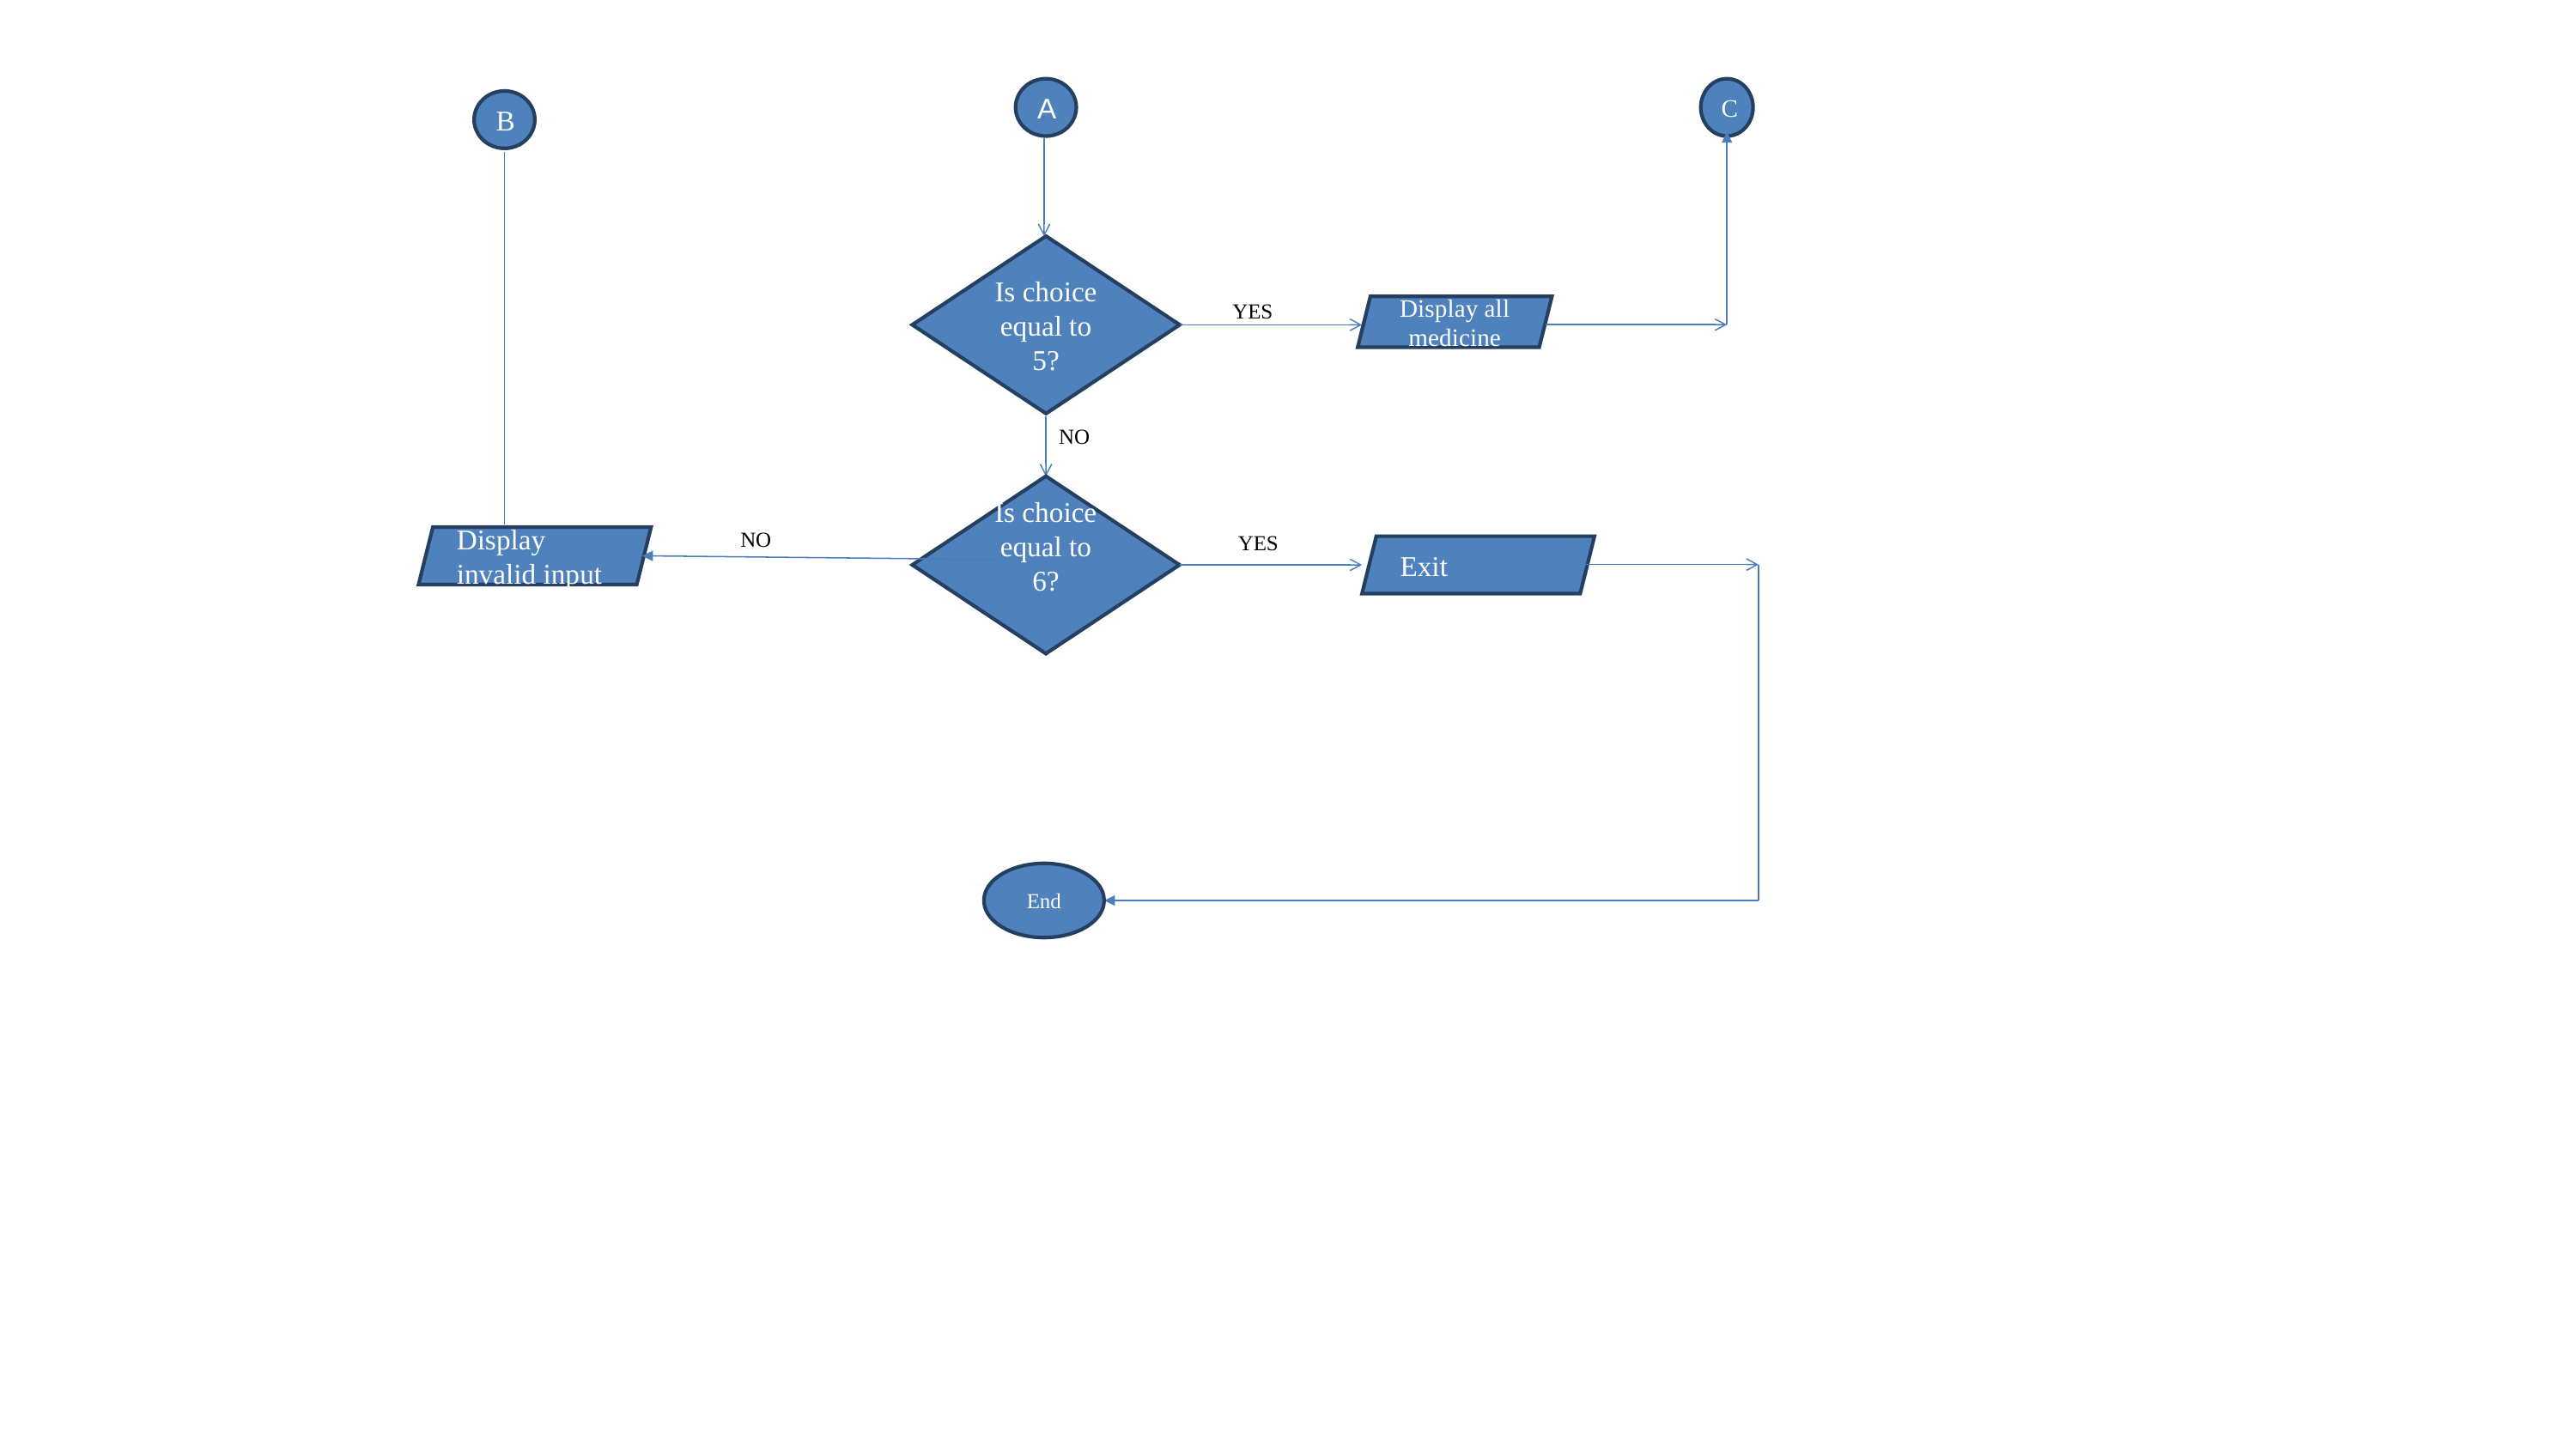

A
C
B
Is choice equal to 5?
YES
Display all medicine
NO
Is choice equal to 6?

NO
YES
Display invalid input
Exit
End